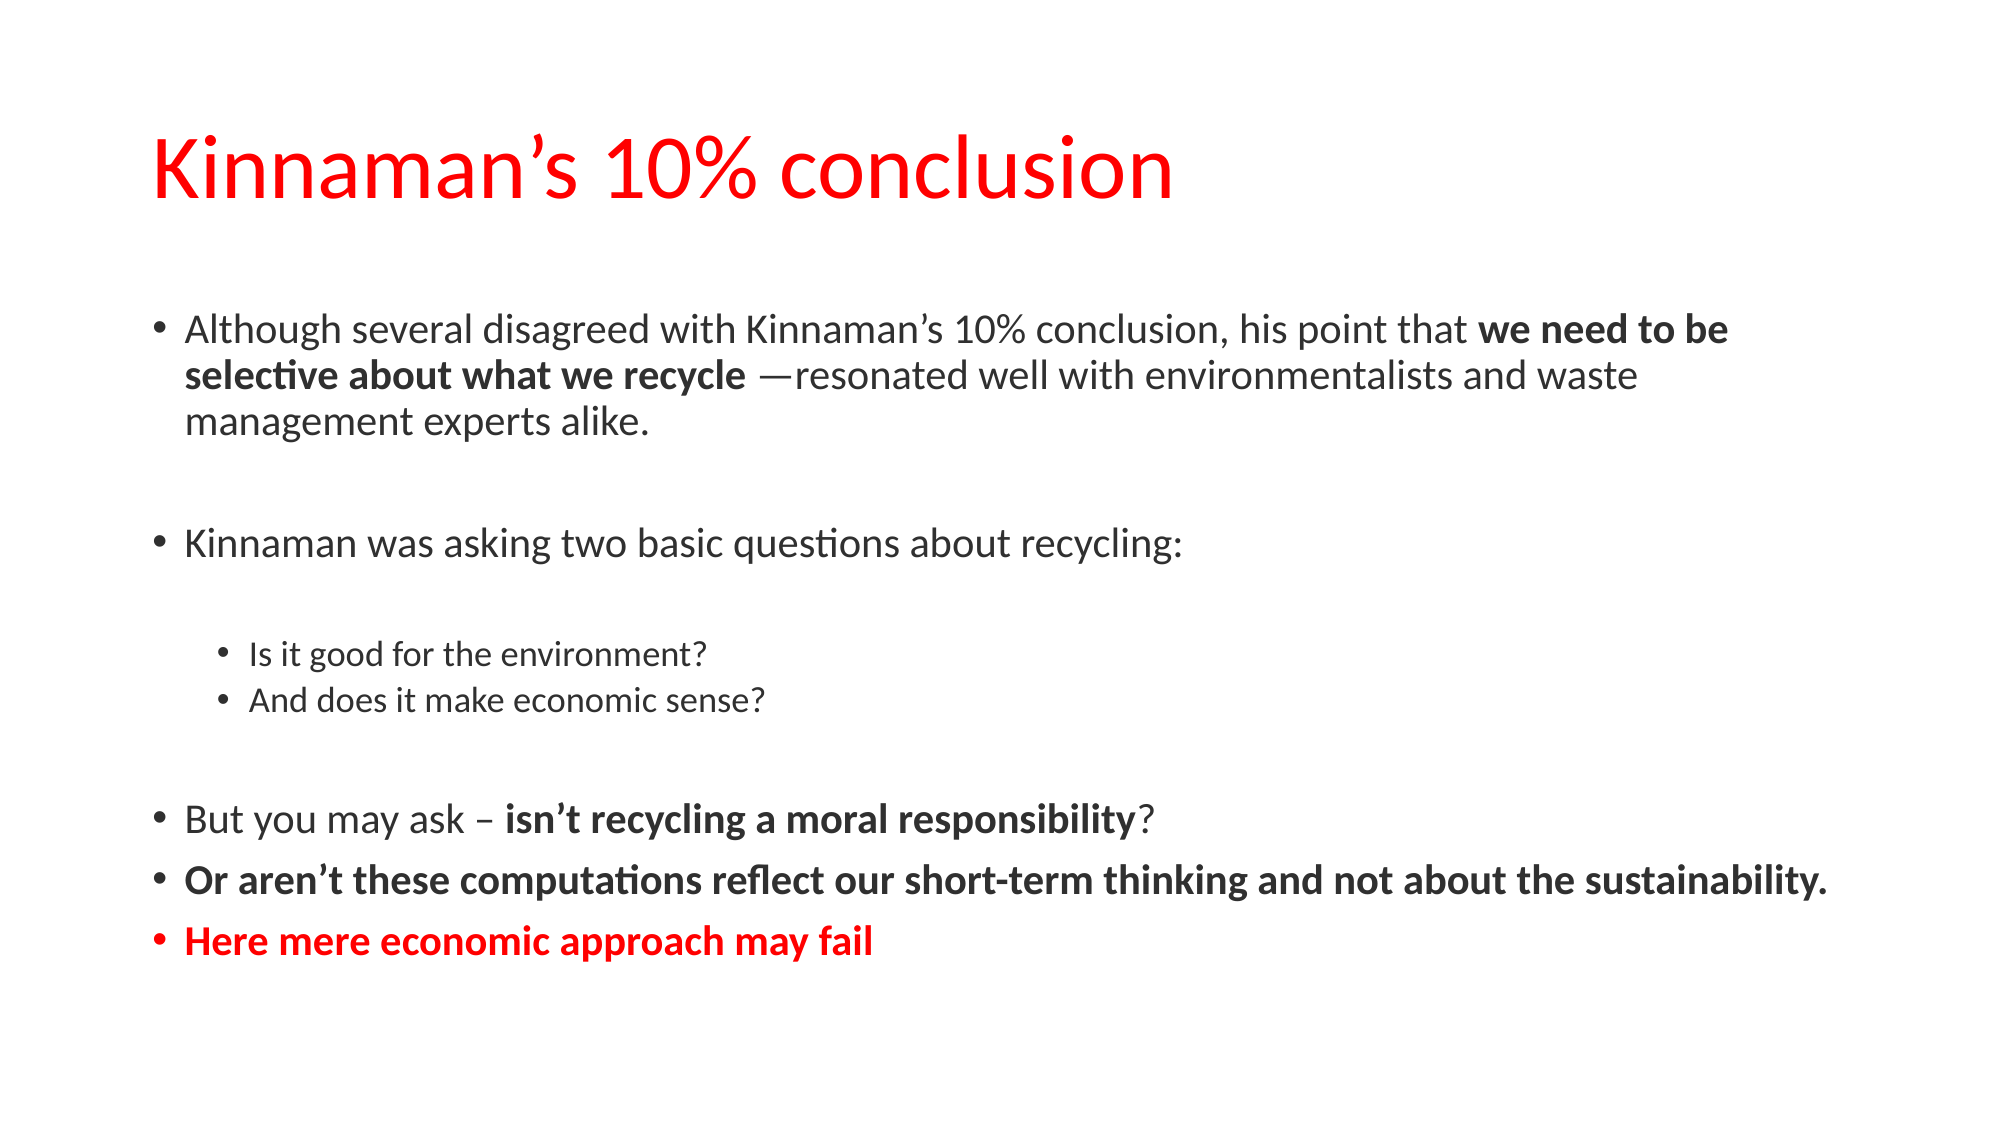

# Kinnaman’s 10% conclusion
Although several disagreed with Kinnaman’s 10% conclusion, his point that we need to be selective about what we recycle —resonated well with environmentalists and waste management experts alike.

Kinnaman was asking two basic questions about recycling:

Is it good for the environment?
And does it make economic sense?

But you may ask – isn’t recycling a moral responsibility?
Or aren’t these computations reflect our short-term thinking and not about the sustainability.
Here mere economic approach may fail